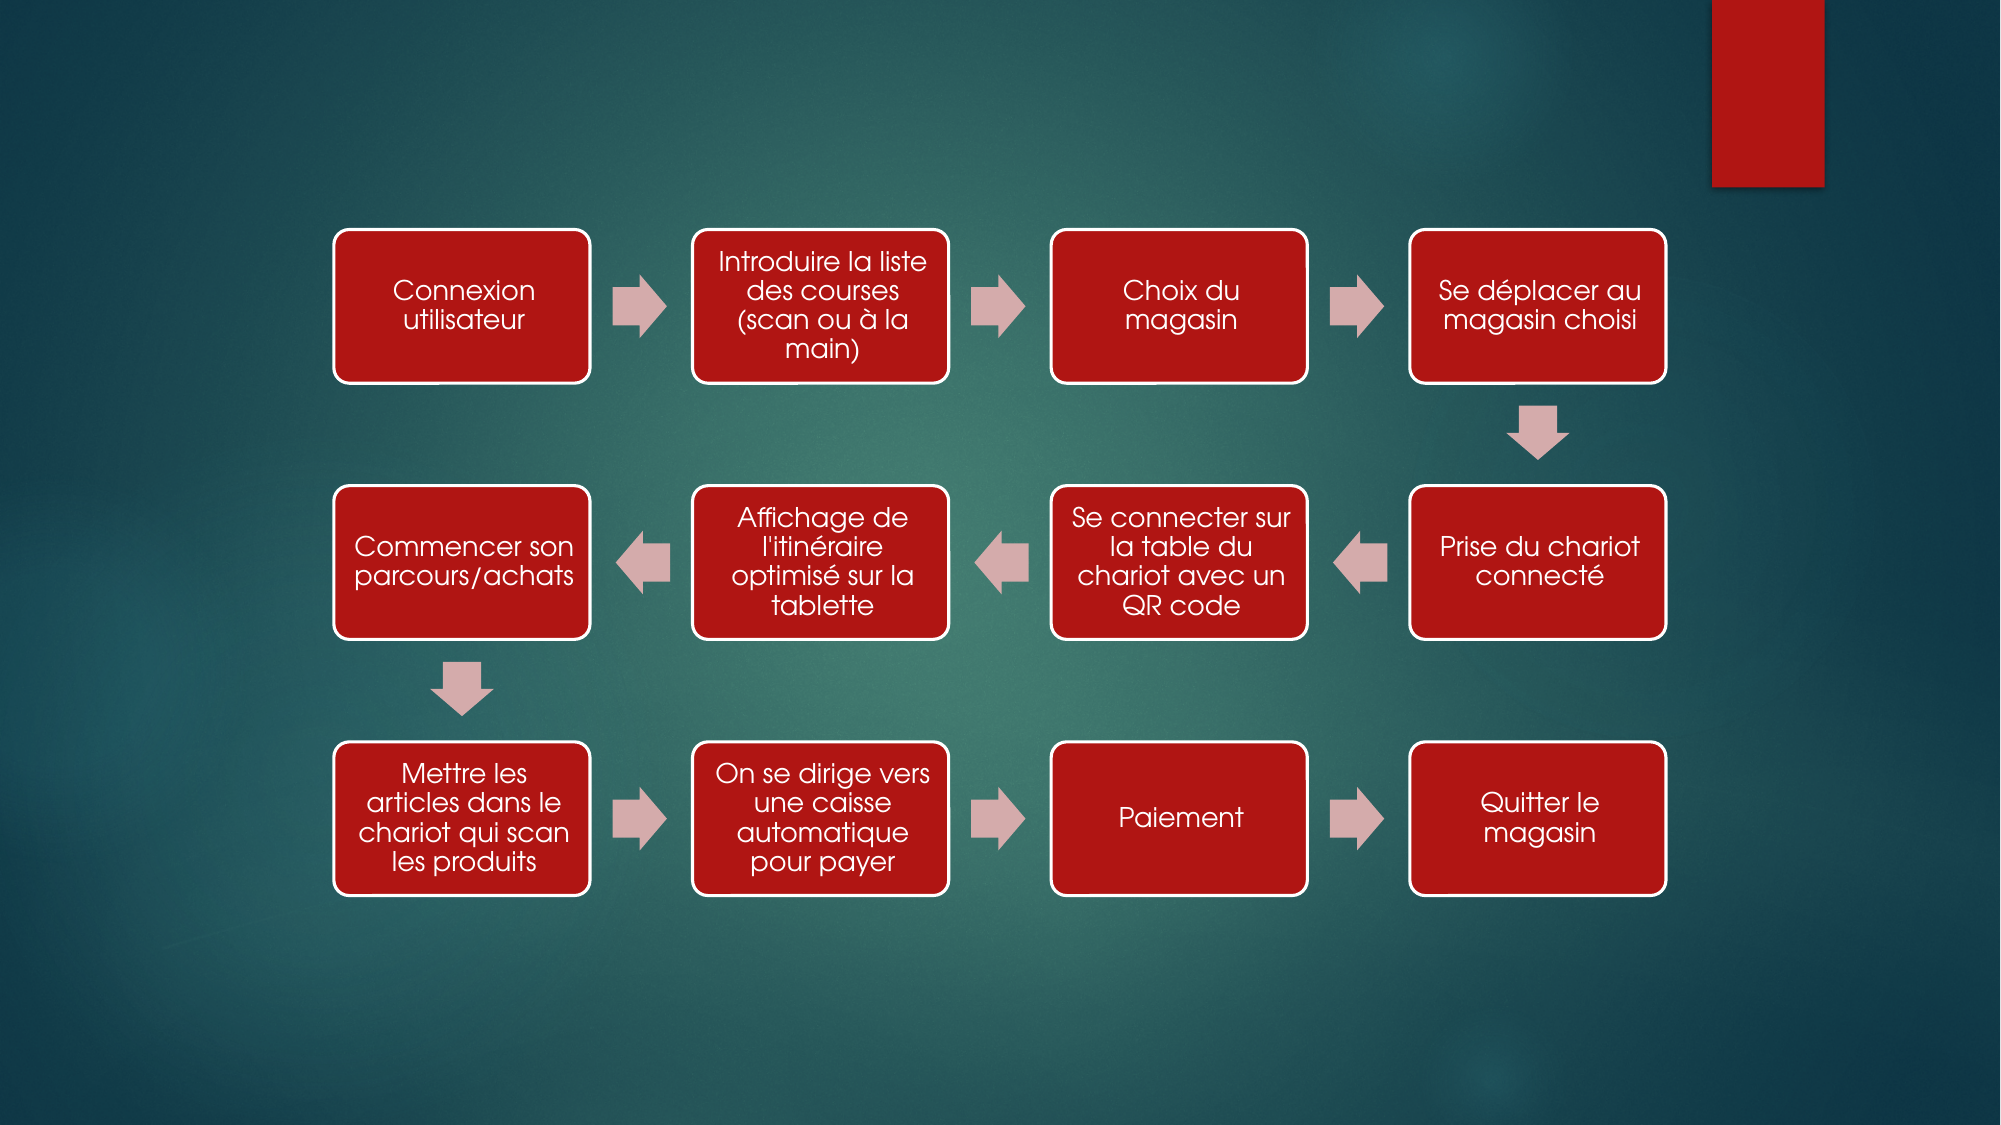

Connexion utilisateur

Introduire la liste des courses (scan ou à la main)

Choix du magasin

Se déplacer au magasin choisi

Prise du chariot connecté

Se connecter sur la table du chariot avec un QR code

Affichage de l'itinéraire optimisé sur la tablette

Commencer son parcours/achats

Mettre les articles dans le chariot qui scan les produits

On se dirige vers une caisse automatique pour payer

Paiement

Quitter le magasin